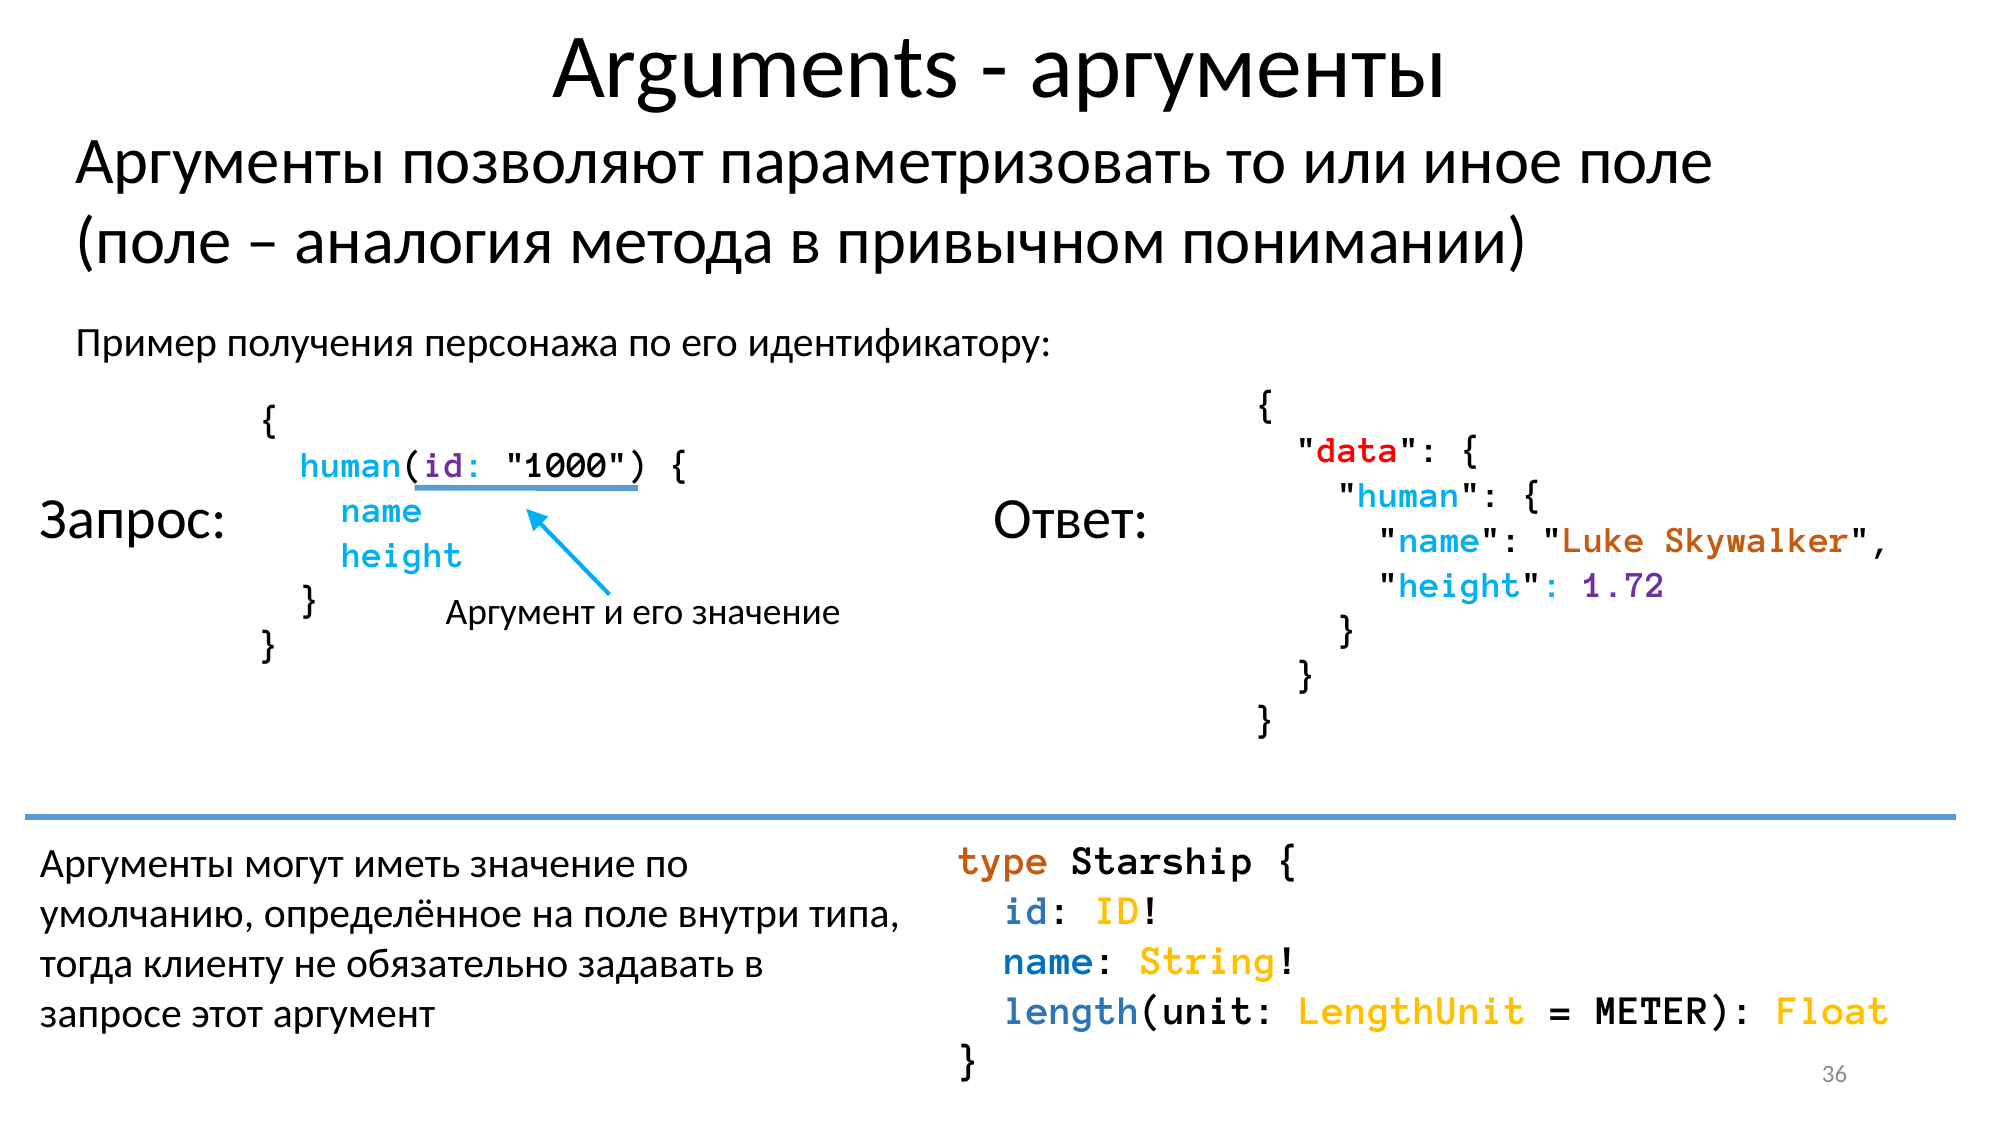

# Arguments - аргументы
Аргументы позволяют параметризовать то или иное поле
(поле – аналогия метода в привычном понимании)
Пример получения персонажа по его идентификатору:
{
  "data": {
    "human": {
      "name": "Luke Skywalker",
      "height": 1.72
    }
  }
}
{
  human(id: "1000") {
    name
    height
  }
}
Запрос:
Ответ:
Аргумент и его значение
type Starship {
  id: ID!
  name: String!
  length(unit: LengthUnit = METER): Float
}
Аргументы могут иметь значение по умолчанию, определённое на поле внутри типа, тогда клиенту не обязательно задавать в запросе этот аргумент
36